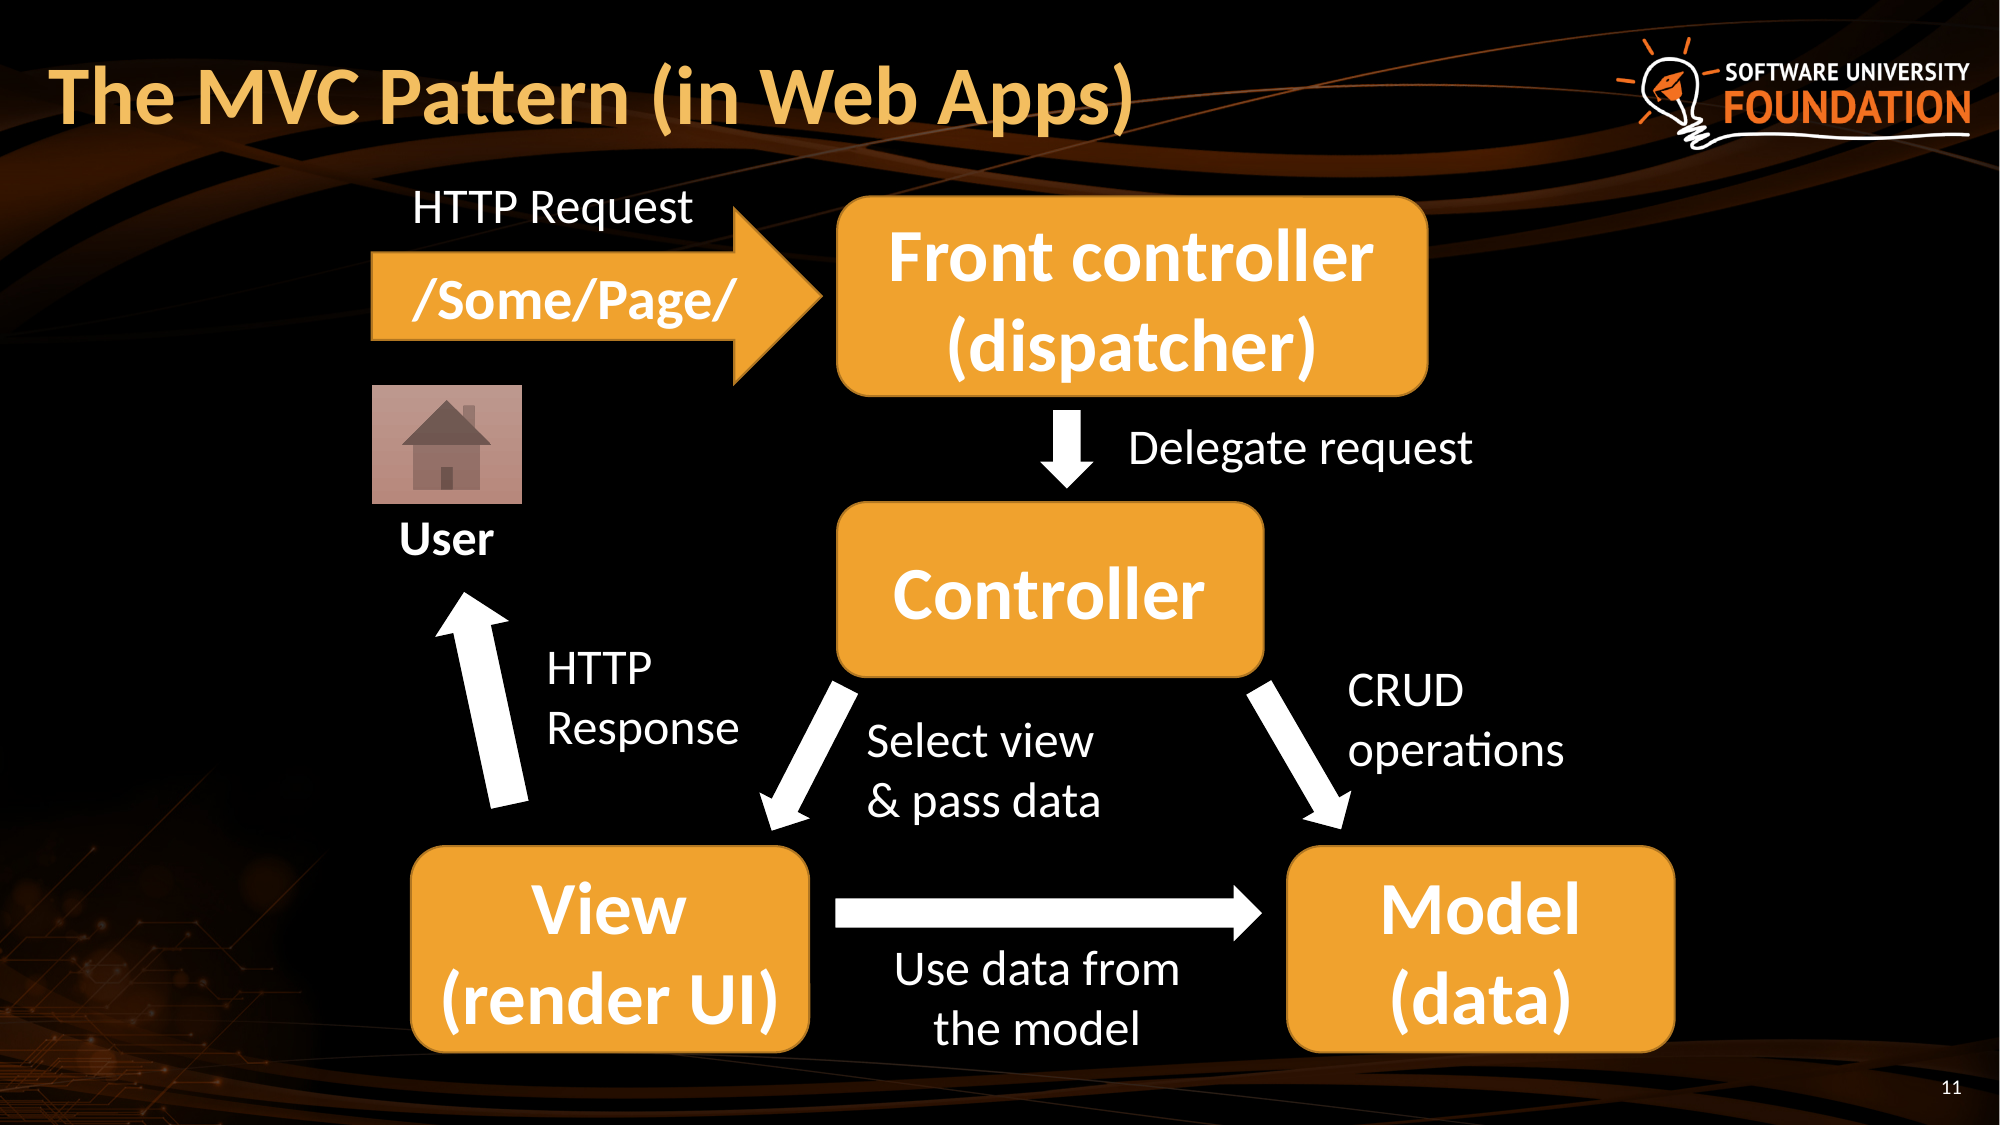

# The MVC Pattern (in Web Apps)
HTTP Request
Front controller (dispatcher)
/Some/Page/

Delegate request
User
Controller

HTTP
Response
CRUD operations
Select view
& pass data

View
(render UI)
Model (data)

Use data from
the model
11